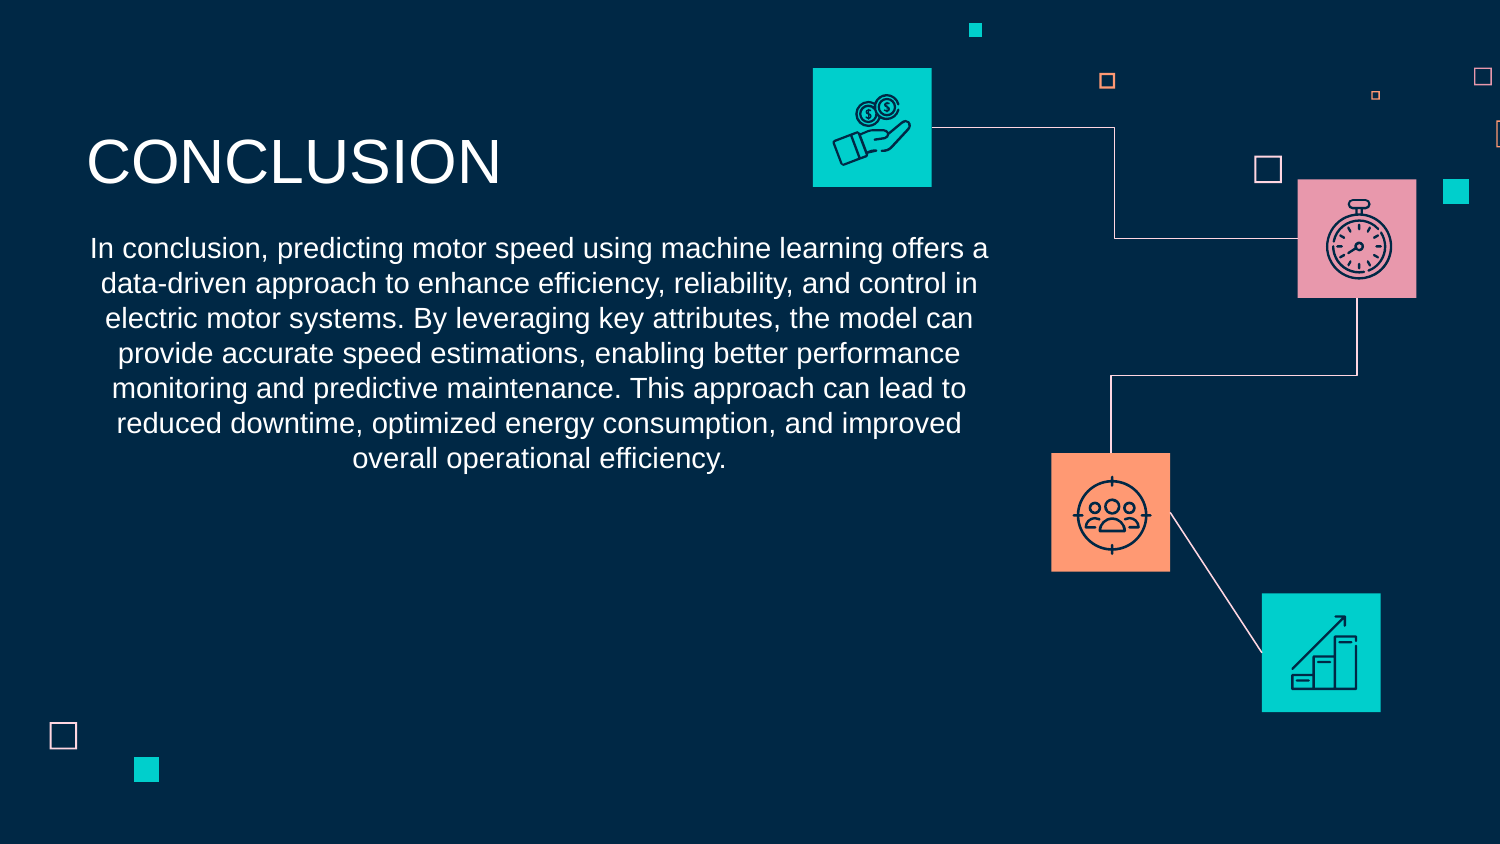

CONCLUSION

In conclusion, predicting motor speed using machine learning offers a data-driven approach to enhance efficiency, reliability, and control in electric motor systems. By leveraging key attributes, the model can provide accurate speed estimations, enabling better performance monitoring and predictive maintenance. This approach can lead to reduced downtime, optimized energy consumption, and improved overall operational efficiency.